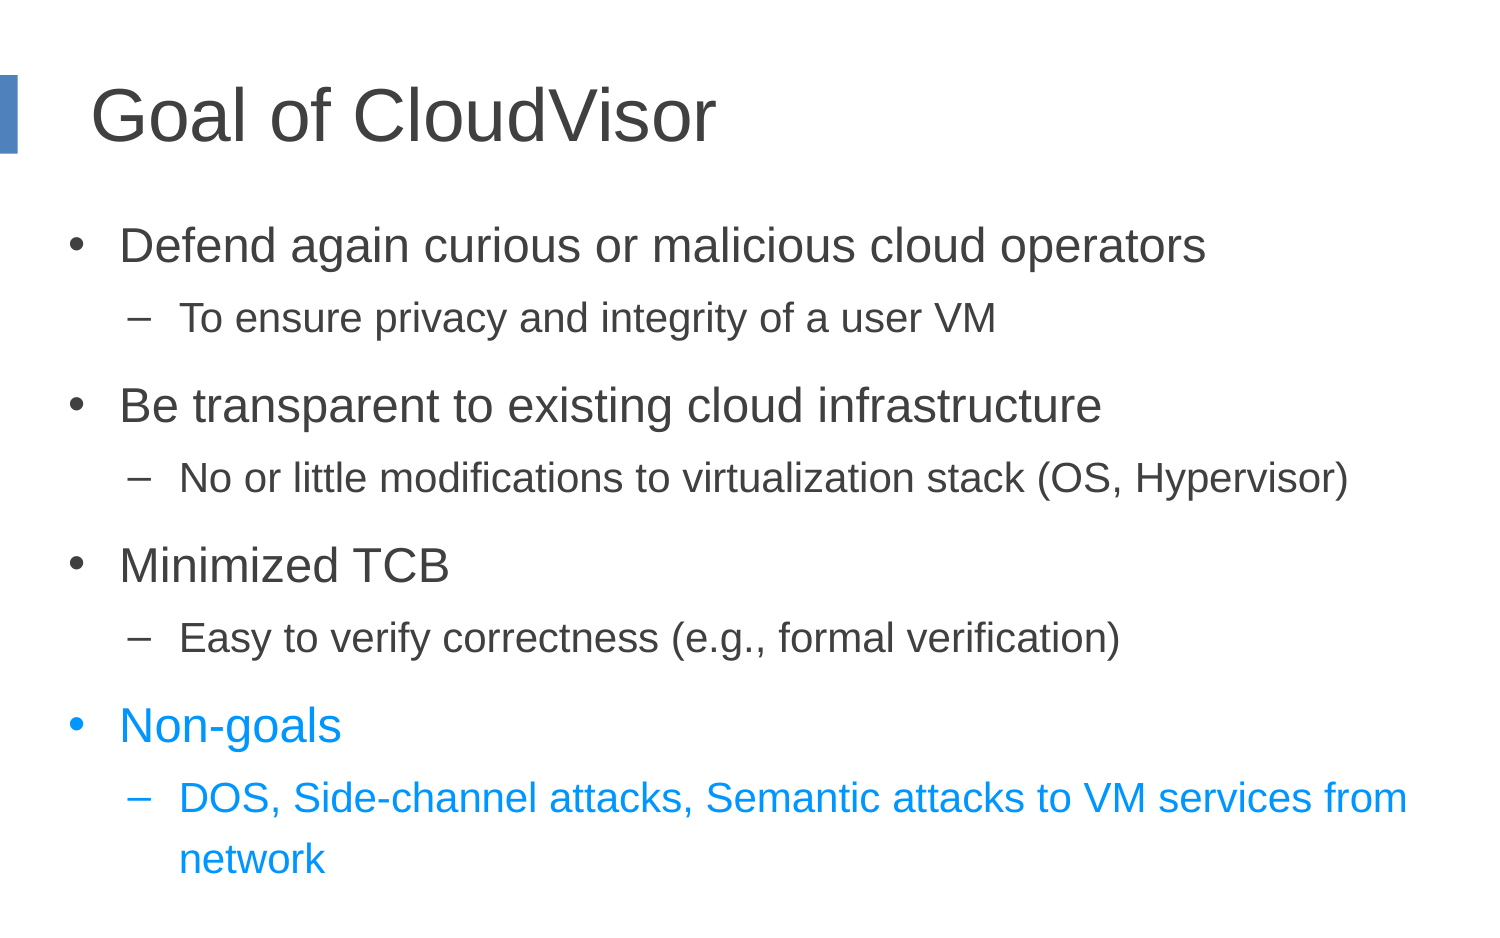

# Goal of CloudVisor
Defend again curious or malicious cloud operators
To ensure privacy and integrity of a user VM
Be transparent to existing cloud infrastructure
No or little modifications to virtualization stack (OS, Hypervisor)
Minimized TCB
Easy to verify correctness (e.g., formal verification)
Non-goals
DOS, Side-channel attacks, Semantic attacks to VM services from network